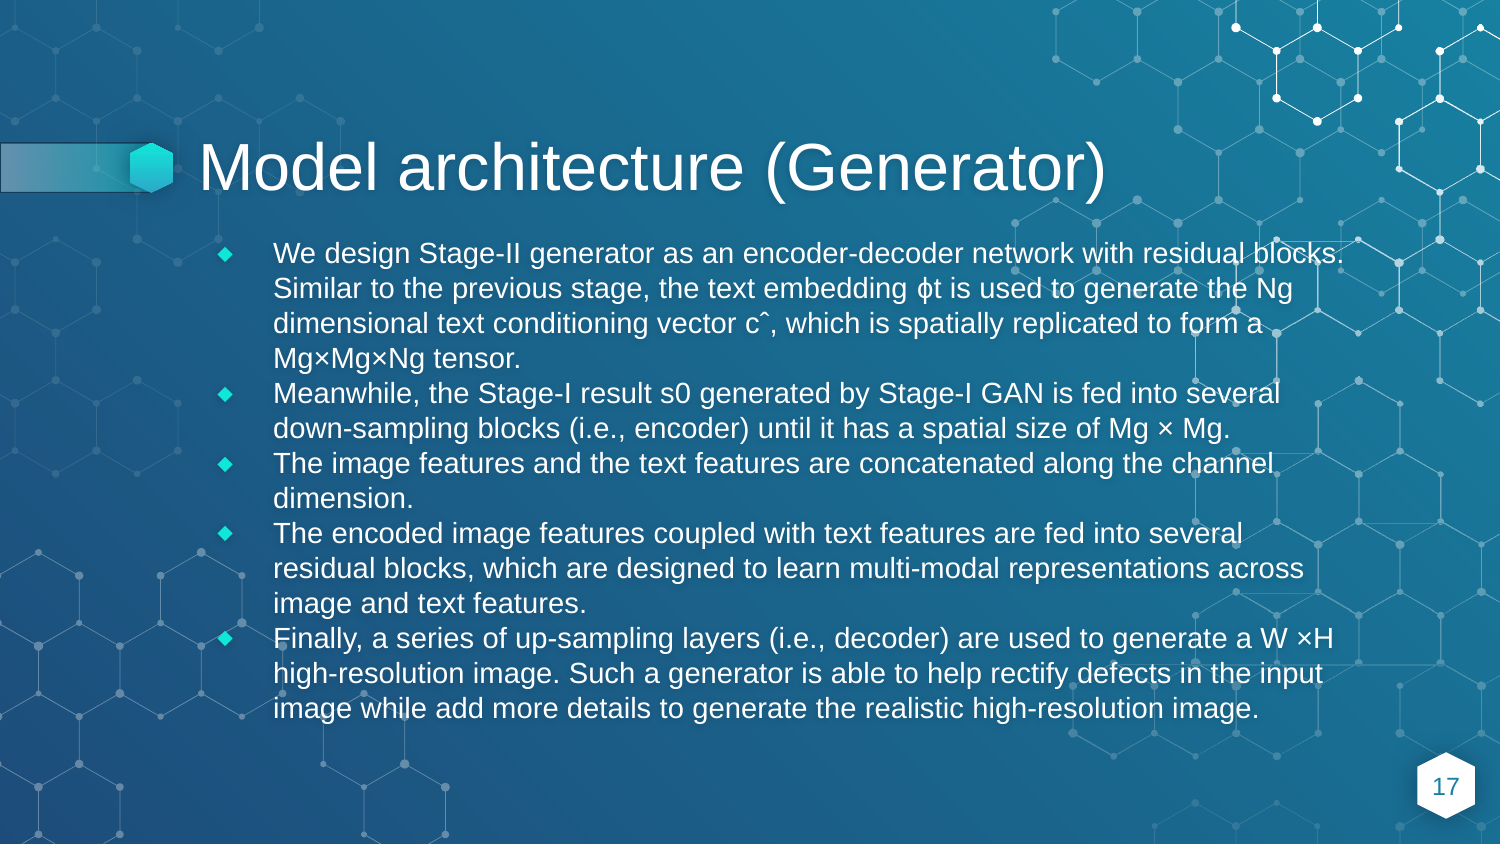

# Model architecture (Generator)
We design Stage-II generator as an encoder-decoder network with residual blocks. Similar to the previous stage, the text embedding ϕt is used to generate the Ng dimensional text conditioning vector cˆ, which is spatially replicated to form a Mg×Mg×Ng tensor.
Meanwhile, the Stage-I result s0 generated by Stage-I GAN is fed into several down-sampling blocks (i.e., encoder) until it has a spatial size of Mg × Mg.
The image features and the text features are concatenated along the channel dimension.
The encoded image features coupled with text features are fed into several residual blocks, which are designed to learn multi-modal representations across image and text features.
Finally, a series of up-sampling layers (i.e., decoder) are used to generate a W ×H high-resolution image. Such a generator is able to help rectify defects in the input image while add more details to generate the realistic high-resolution image.
17